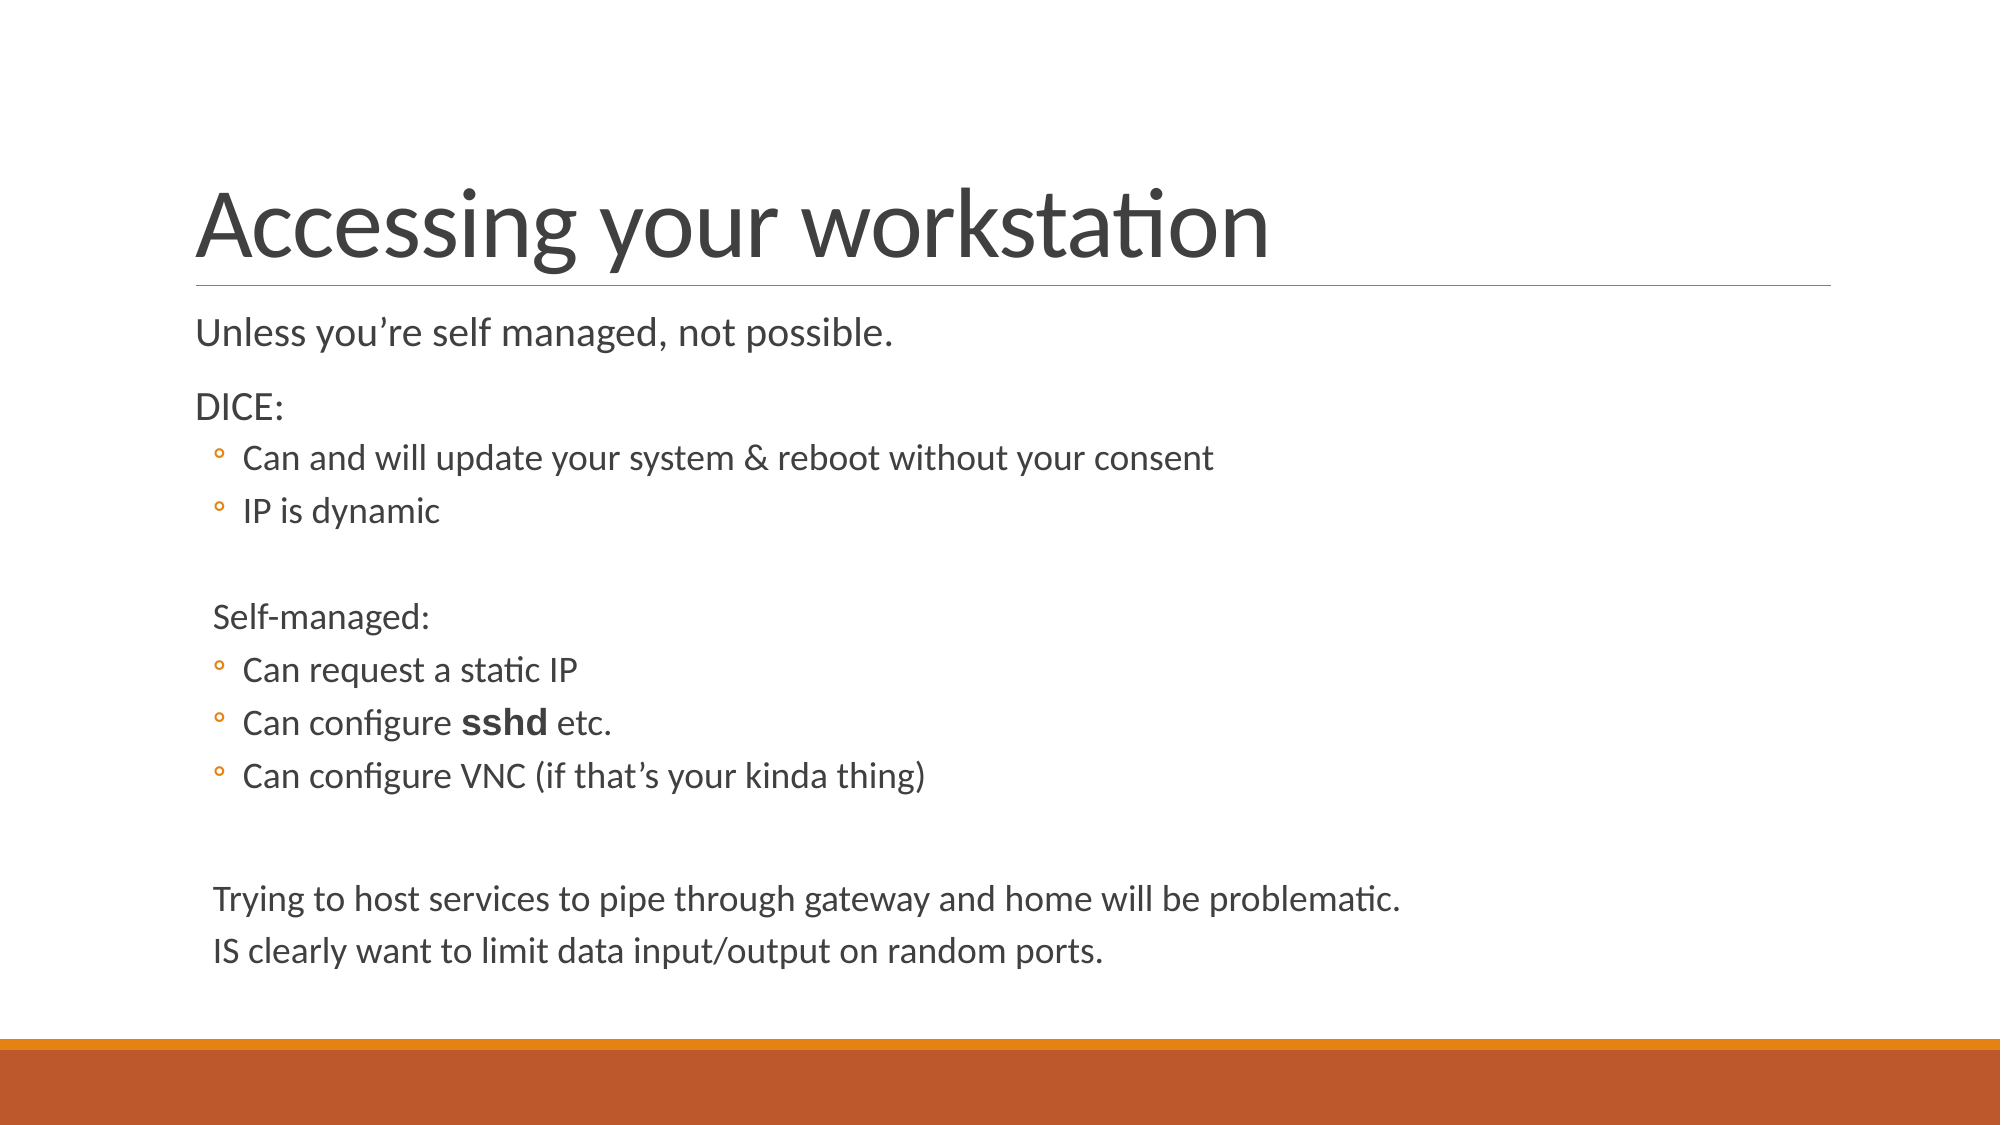

# Accessing your workstation
Unless you’re self managed, not possible.
DICE:
Can and will update your system & reboot without your consent
IP is dynamic

Self-managed:
Can request a static IP
Can configure sshd etc.
Can configure VNC (if that’s your kinda thing)

Trying to host services to pipe through gateway and home will be problematic.
IS clearly want to limit data input/output on random ports.